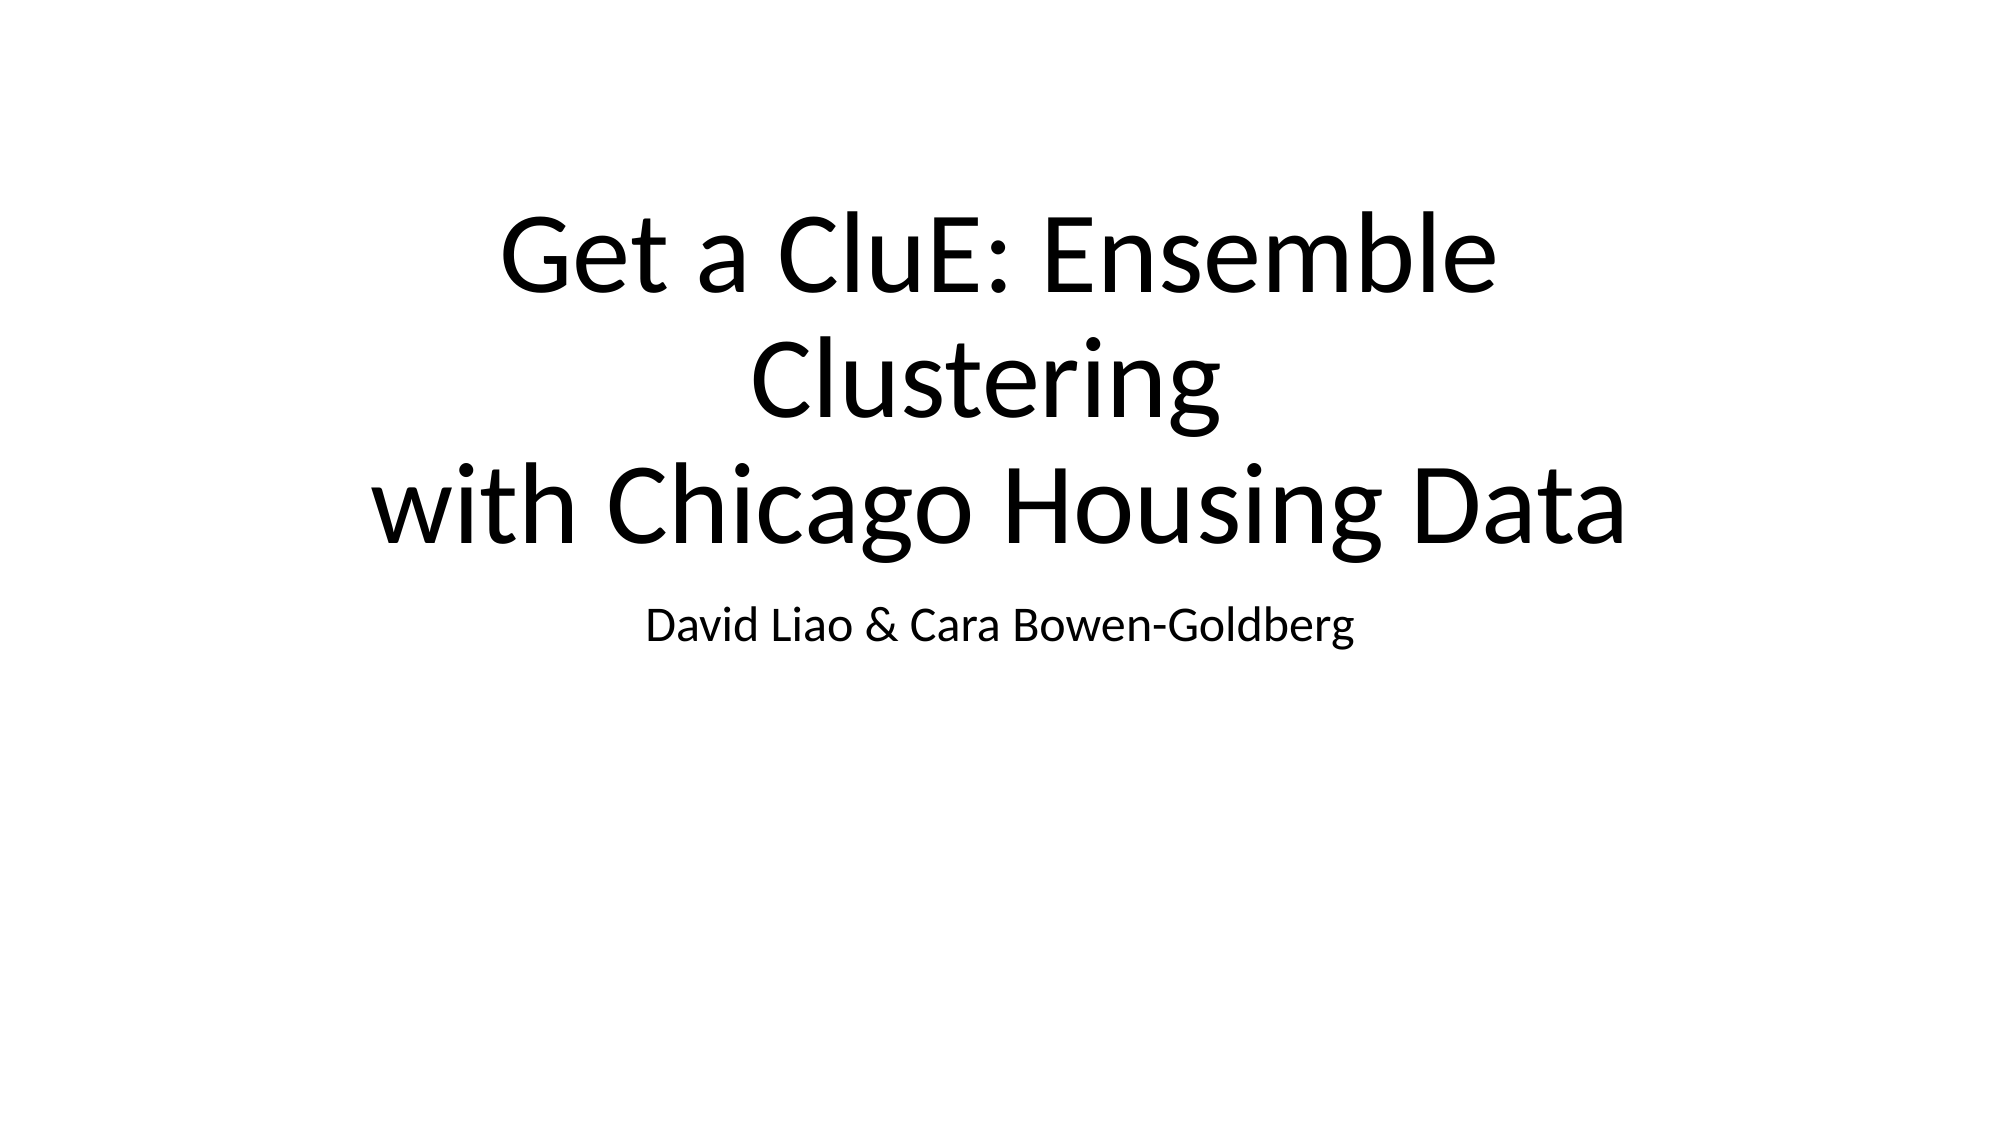

# Get a CluE: Ensemble Clustering with Chicago Housing Data
David Liao & Cara Bowen-Goldberg